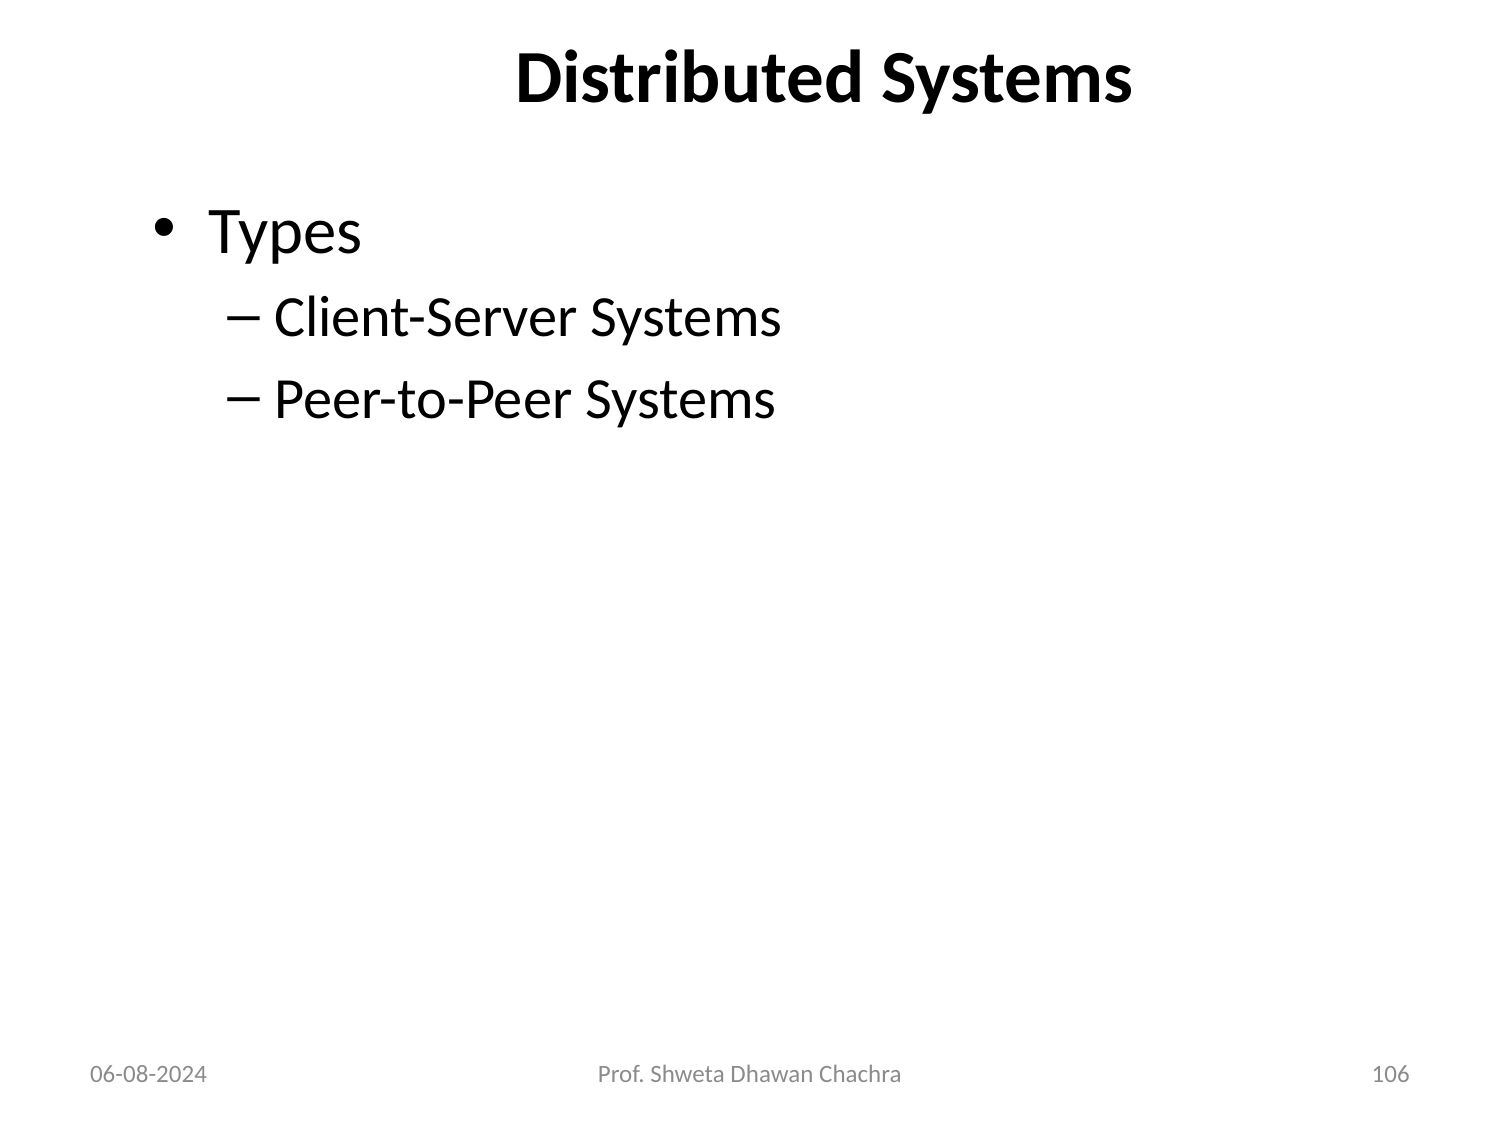

Distributed Systems
Types
Client-Server Systems
Peer-to-Peer Systems
06-08-2024
Prof. Shweta Dhawan Chachra
106